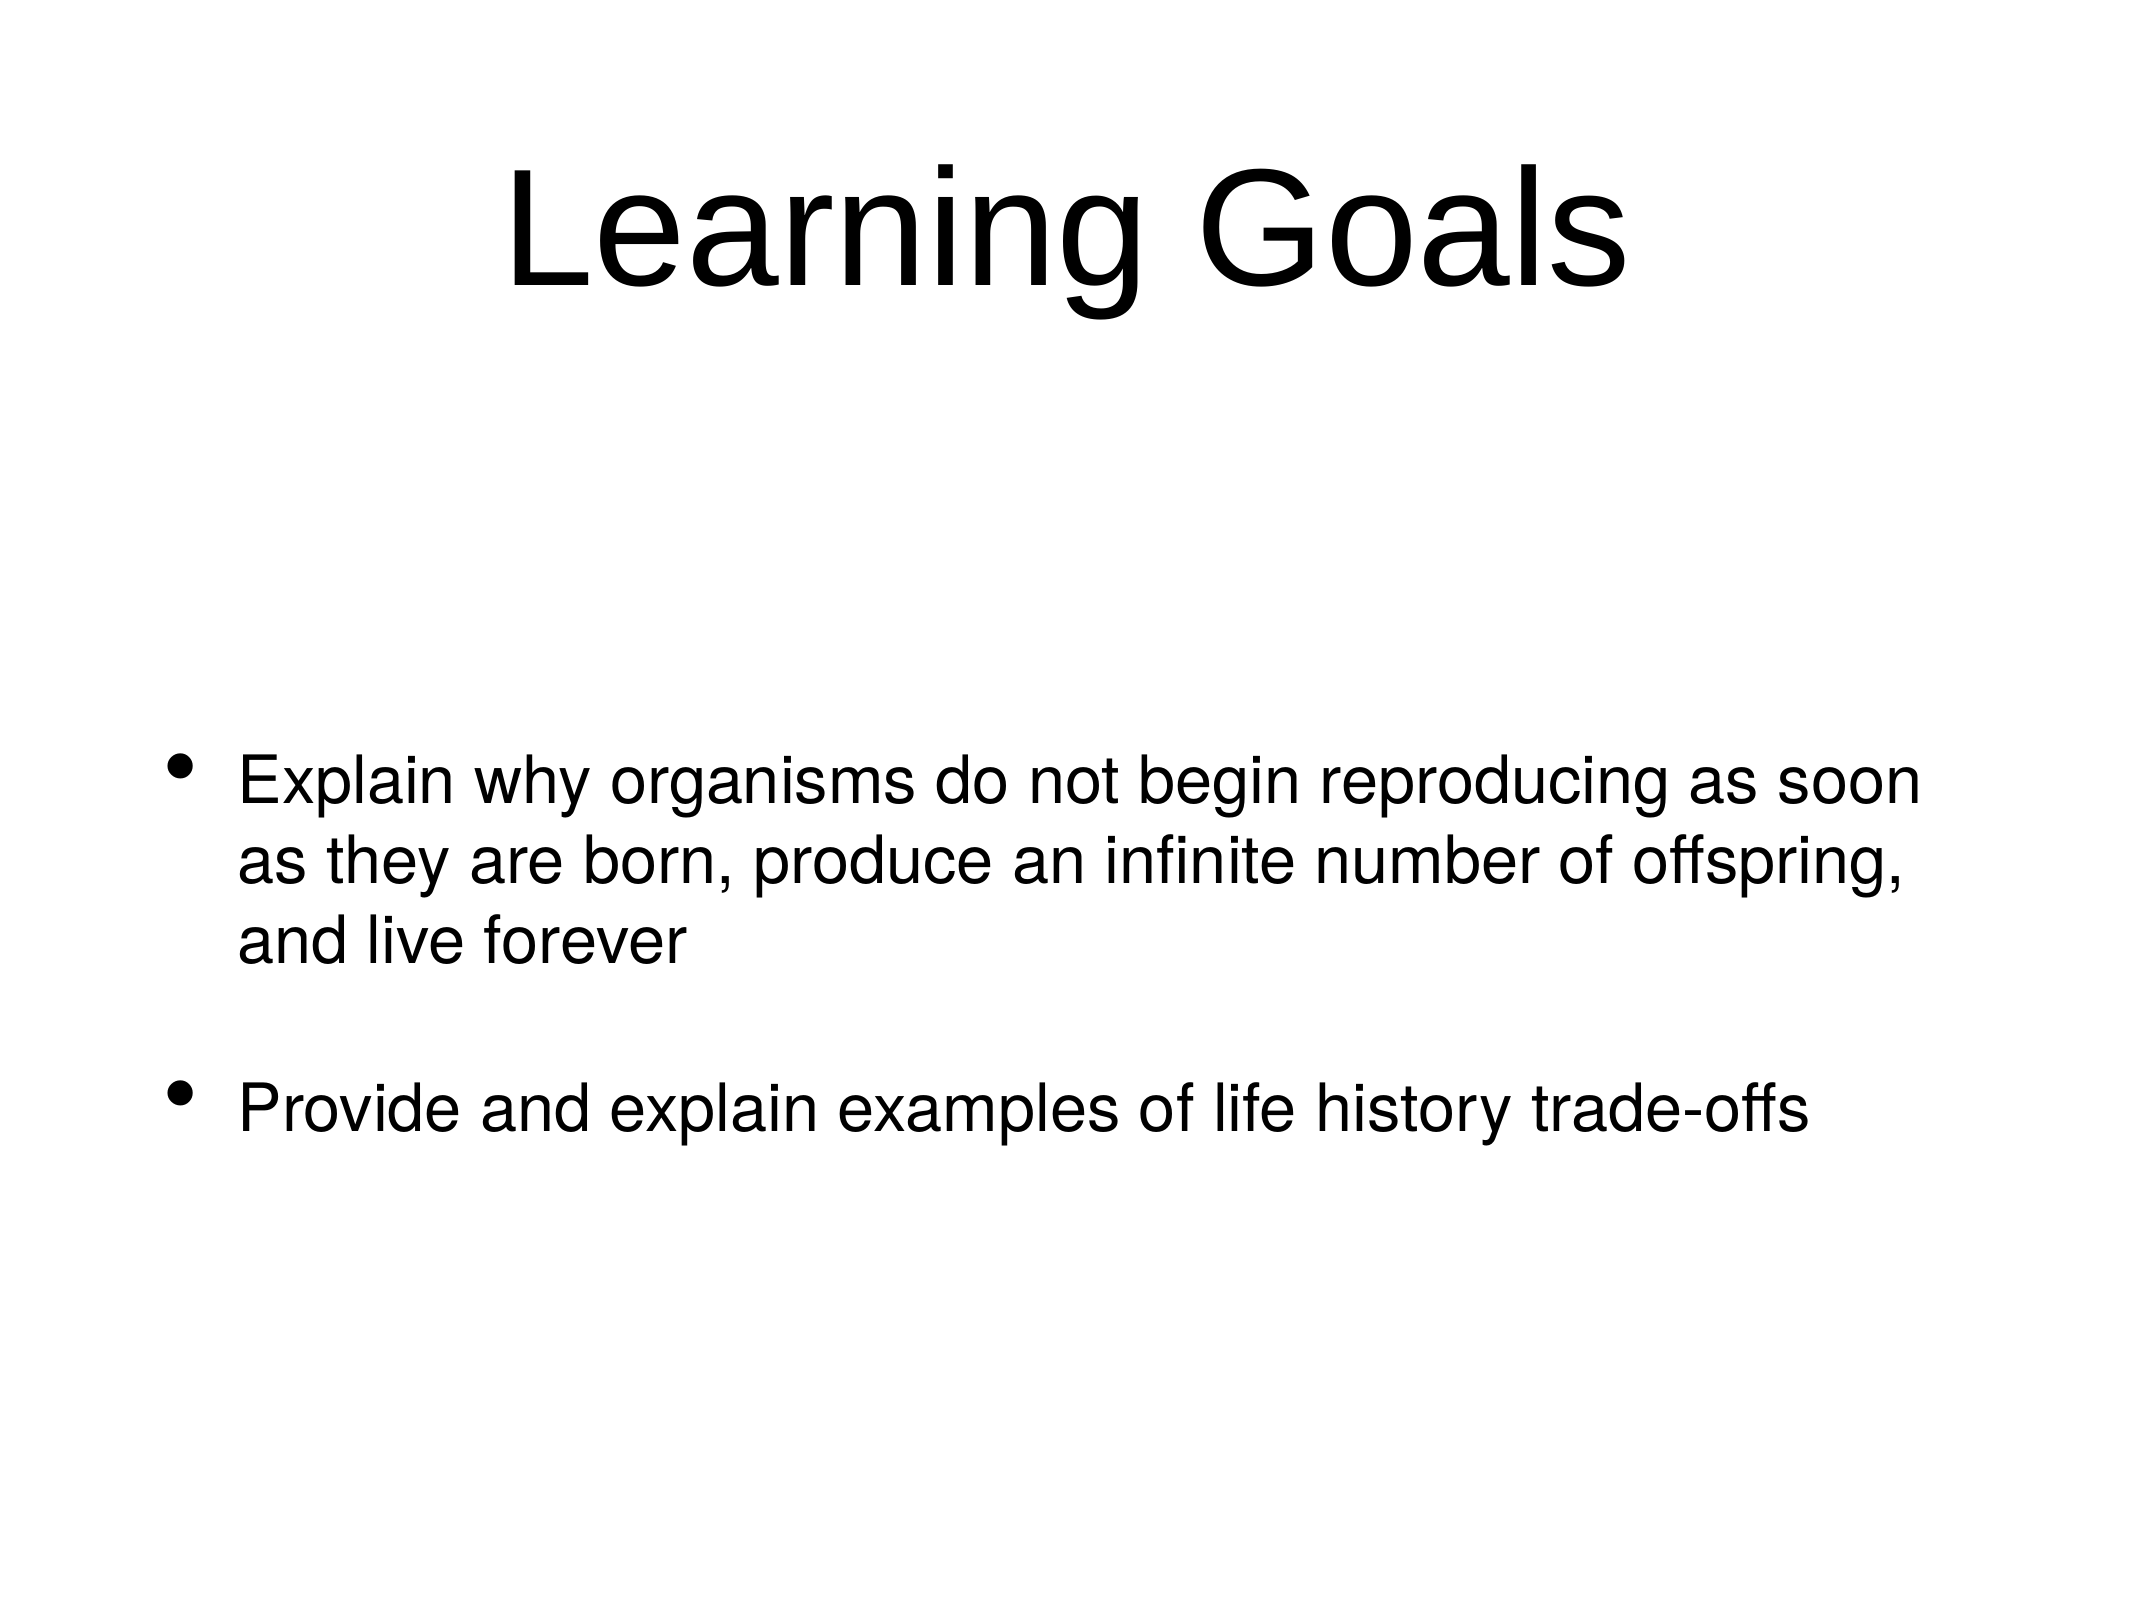

# Learning Goals
Explain why organisms do not begin reproducing as soon as they are born, produce an infinite number of offspring, and live forever
Provide and explain examples of life history trade-offs